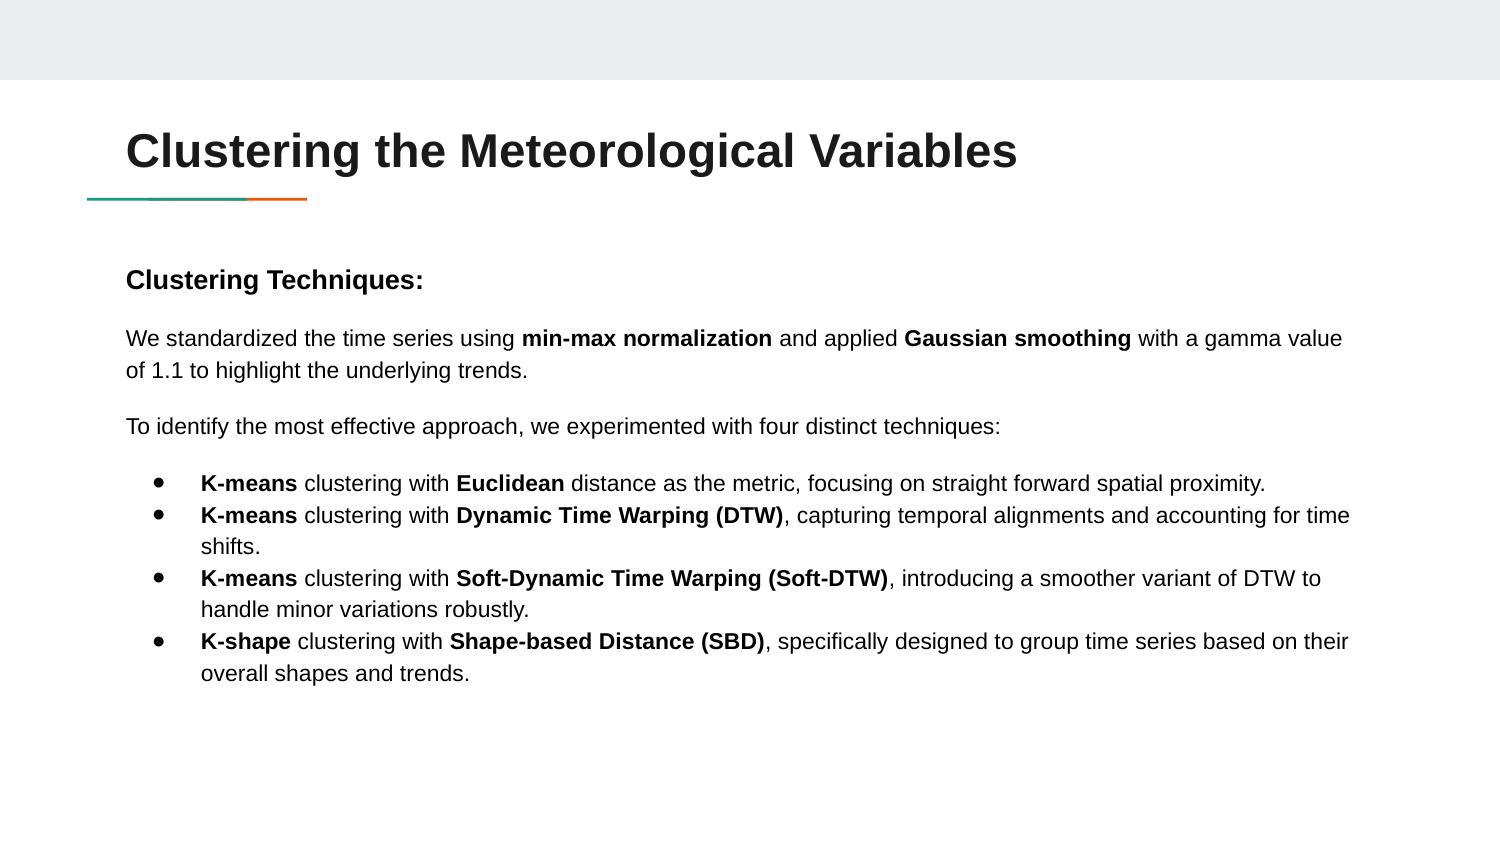

# Clustering the Meteorological Variables
Clustering Techniques:
We standardized the time series using min-max normalization and applied Gaussian smoothing with a gamma value of 1.1 to highlight the underlying trends.
To identify the most effective approach, we experimented with four distinct techniques:
K-means clustering with Euclidean distance as the metric, focusing on straight forward spatial proximity.
K-means clustering with Dynamic Time Warping (DTW), capturing temporal alignments and accounting for time shifts.
K-means clustering with Soft-Dynamic Time Warping (Soft-DTW), introducing a smoother variant of DTW to handle minor variations robustly.
K-shape clustering with Shape-based Distance (SBD), specifically designed to group time series based on their overall shapes and trends.